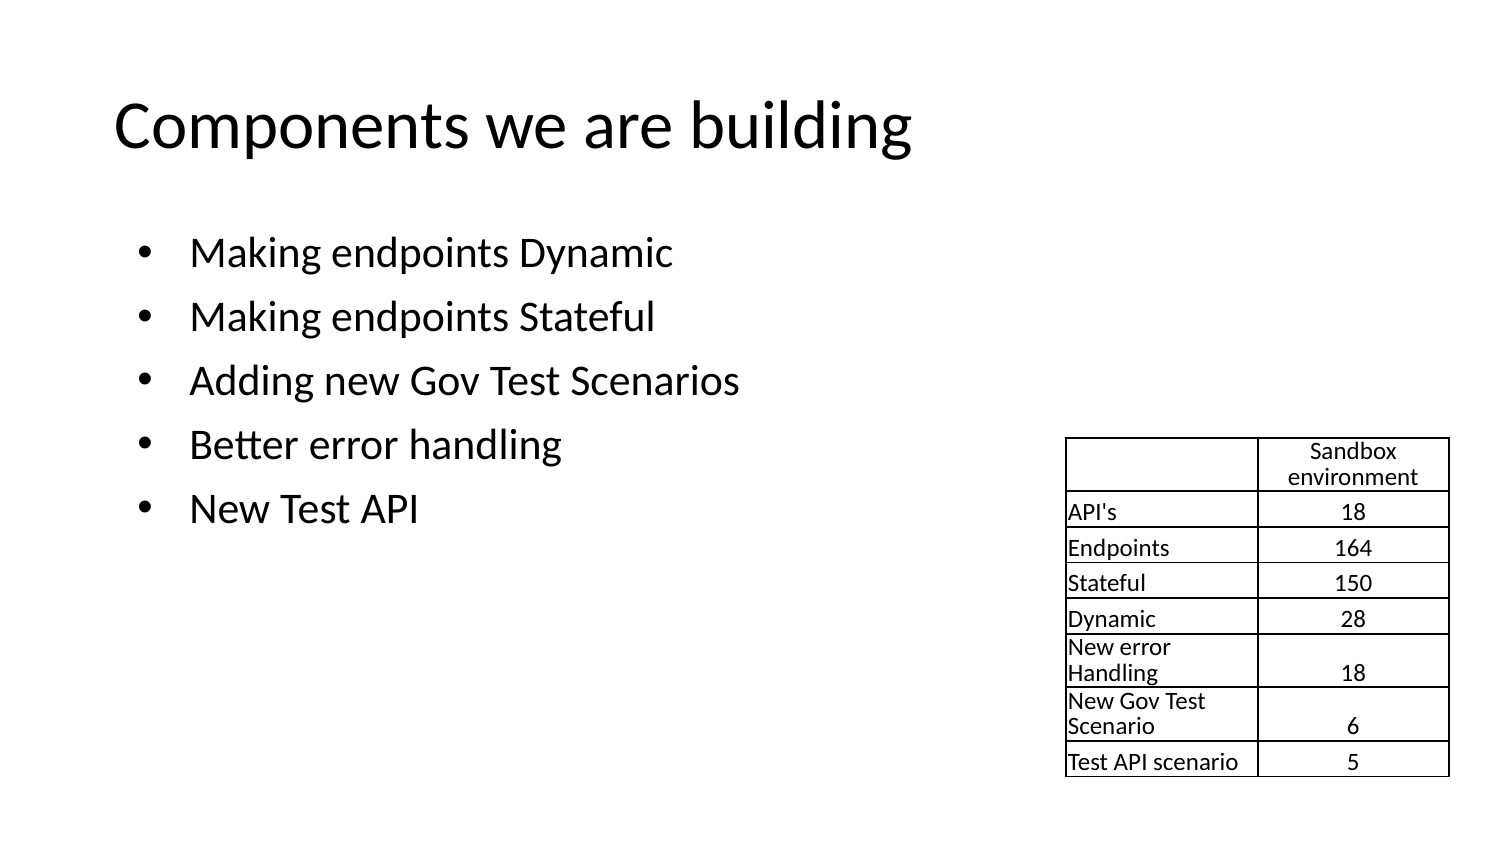

# Components we are building
Making endpoints Dynamic
Making endpoints Stateful
Adding new Gov Test Scenarios
Better error handling
New Test API
|  | Sandbox environment |
| --- | --- |
| API's | 18 |
| Endpoints | 164 |
| Stateful | 150 |
| Dynamic | 28 |
| New error Handling | 18 |
| New Gov Test Scenario | 6 |
| Test API scenario | 5 |